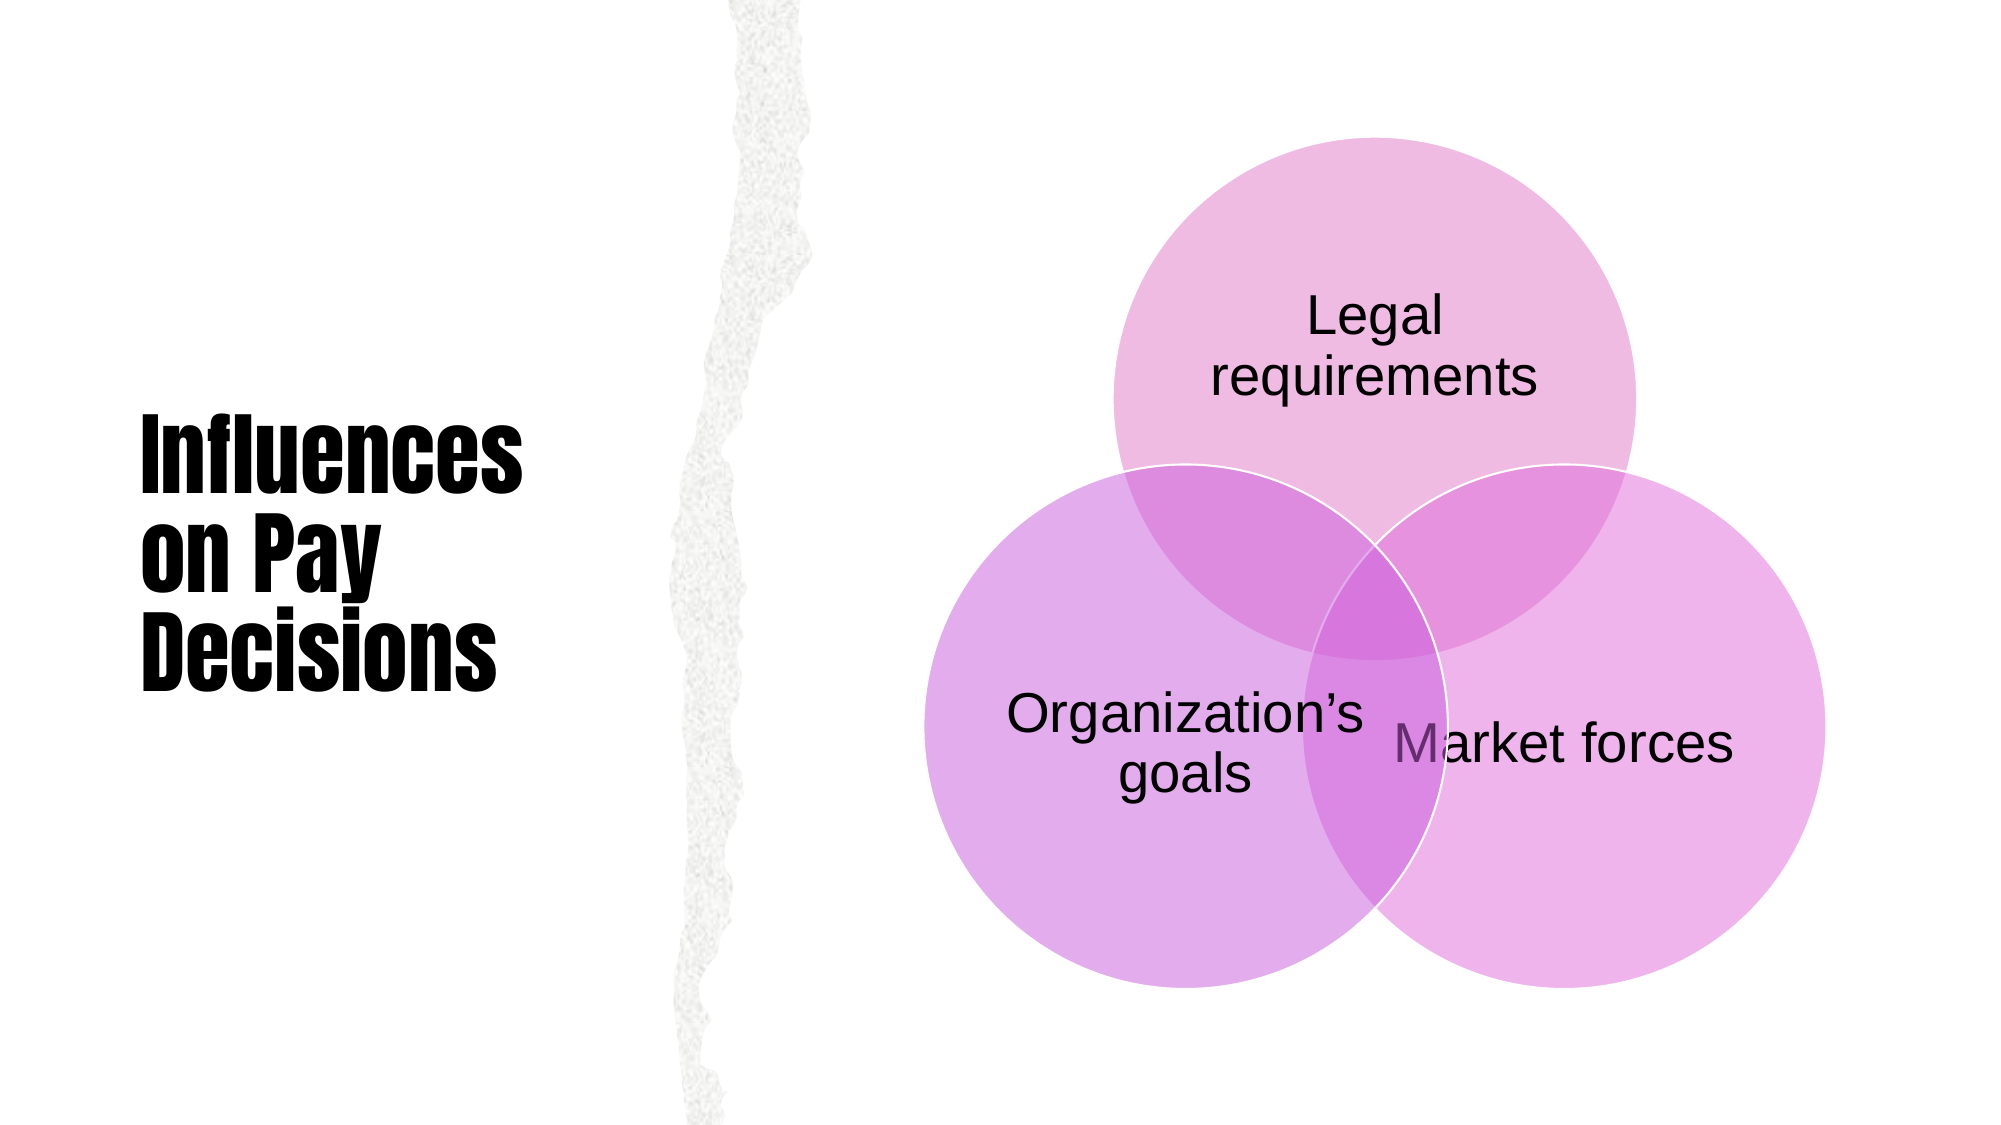

Legal requirements
Market forces
Organization’s goals
# Influences on Pay Decisions